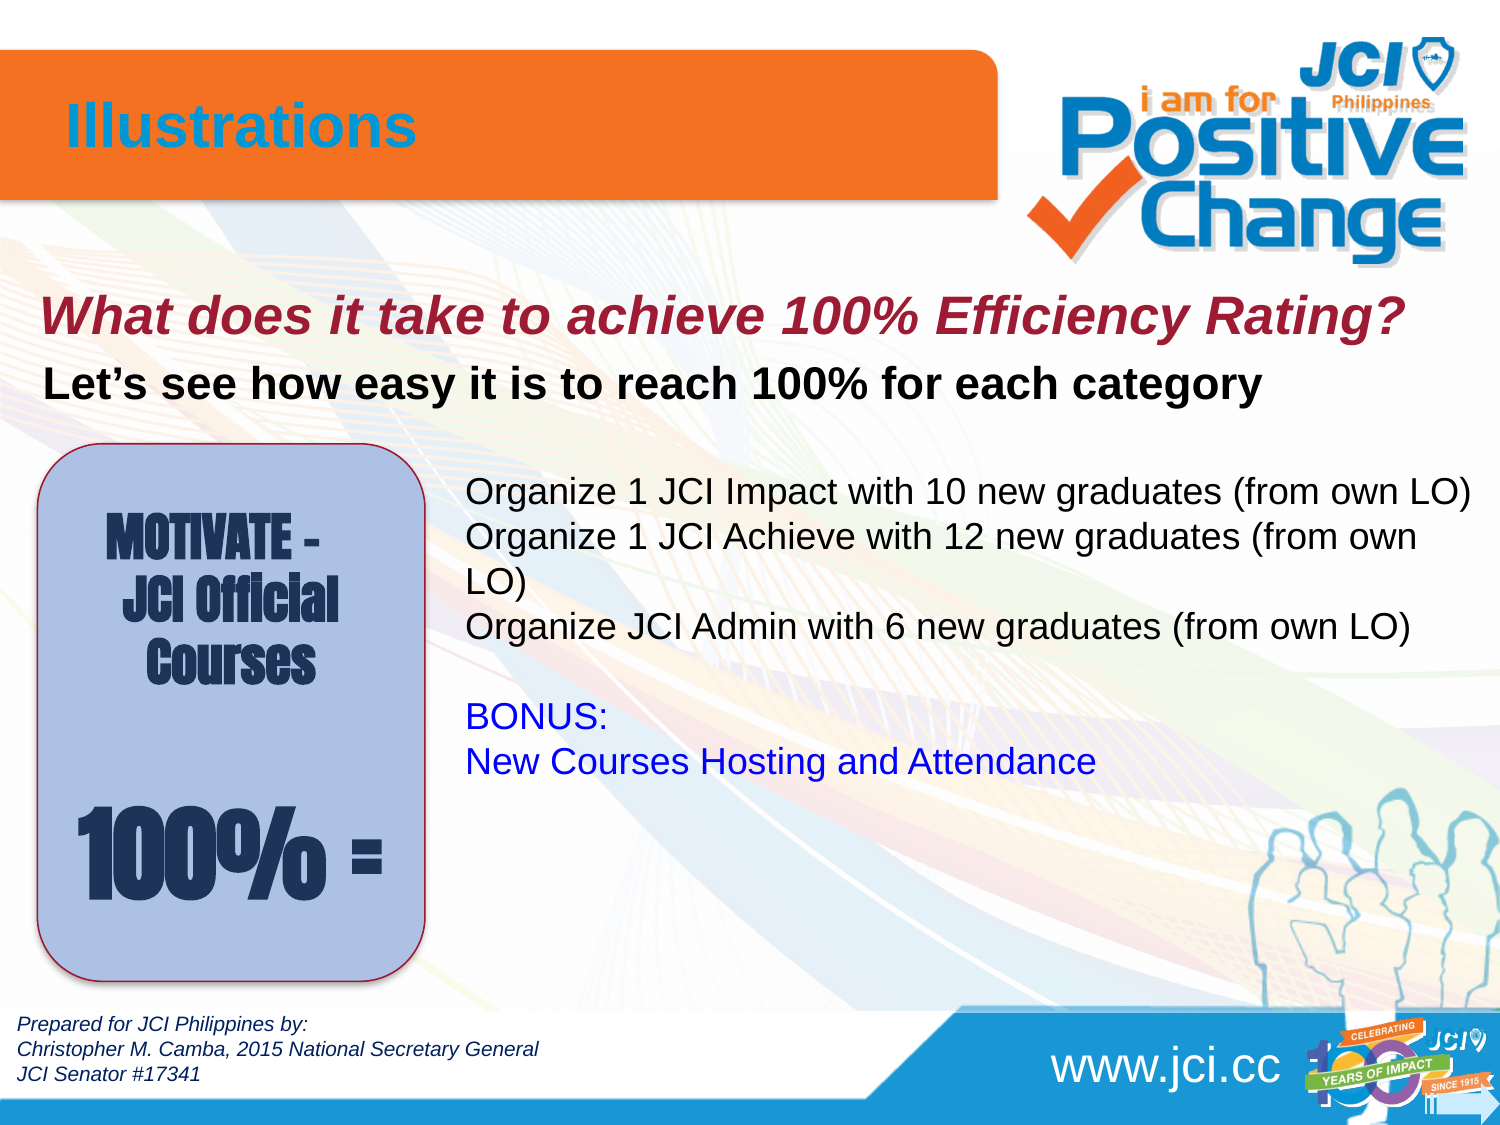

Illustrations
# What does it take to achieve 100% Efficiency Rating?
Let’s see how easy it is to reach 100% for each category
MOTIVATE –    JCI Official Courses

100% =
Organize 1 JCI Impact with 10 new graduates (from own LO)
Organize 1 JCI Achieve with 12 new graduates (from own LO)
Organize JCI Admin with 6 new graduates (from own LO)

BONUS:
New Courses Hosting and Attendance